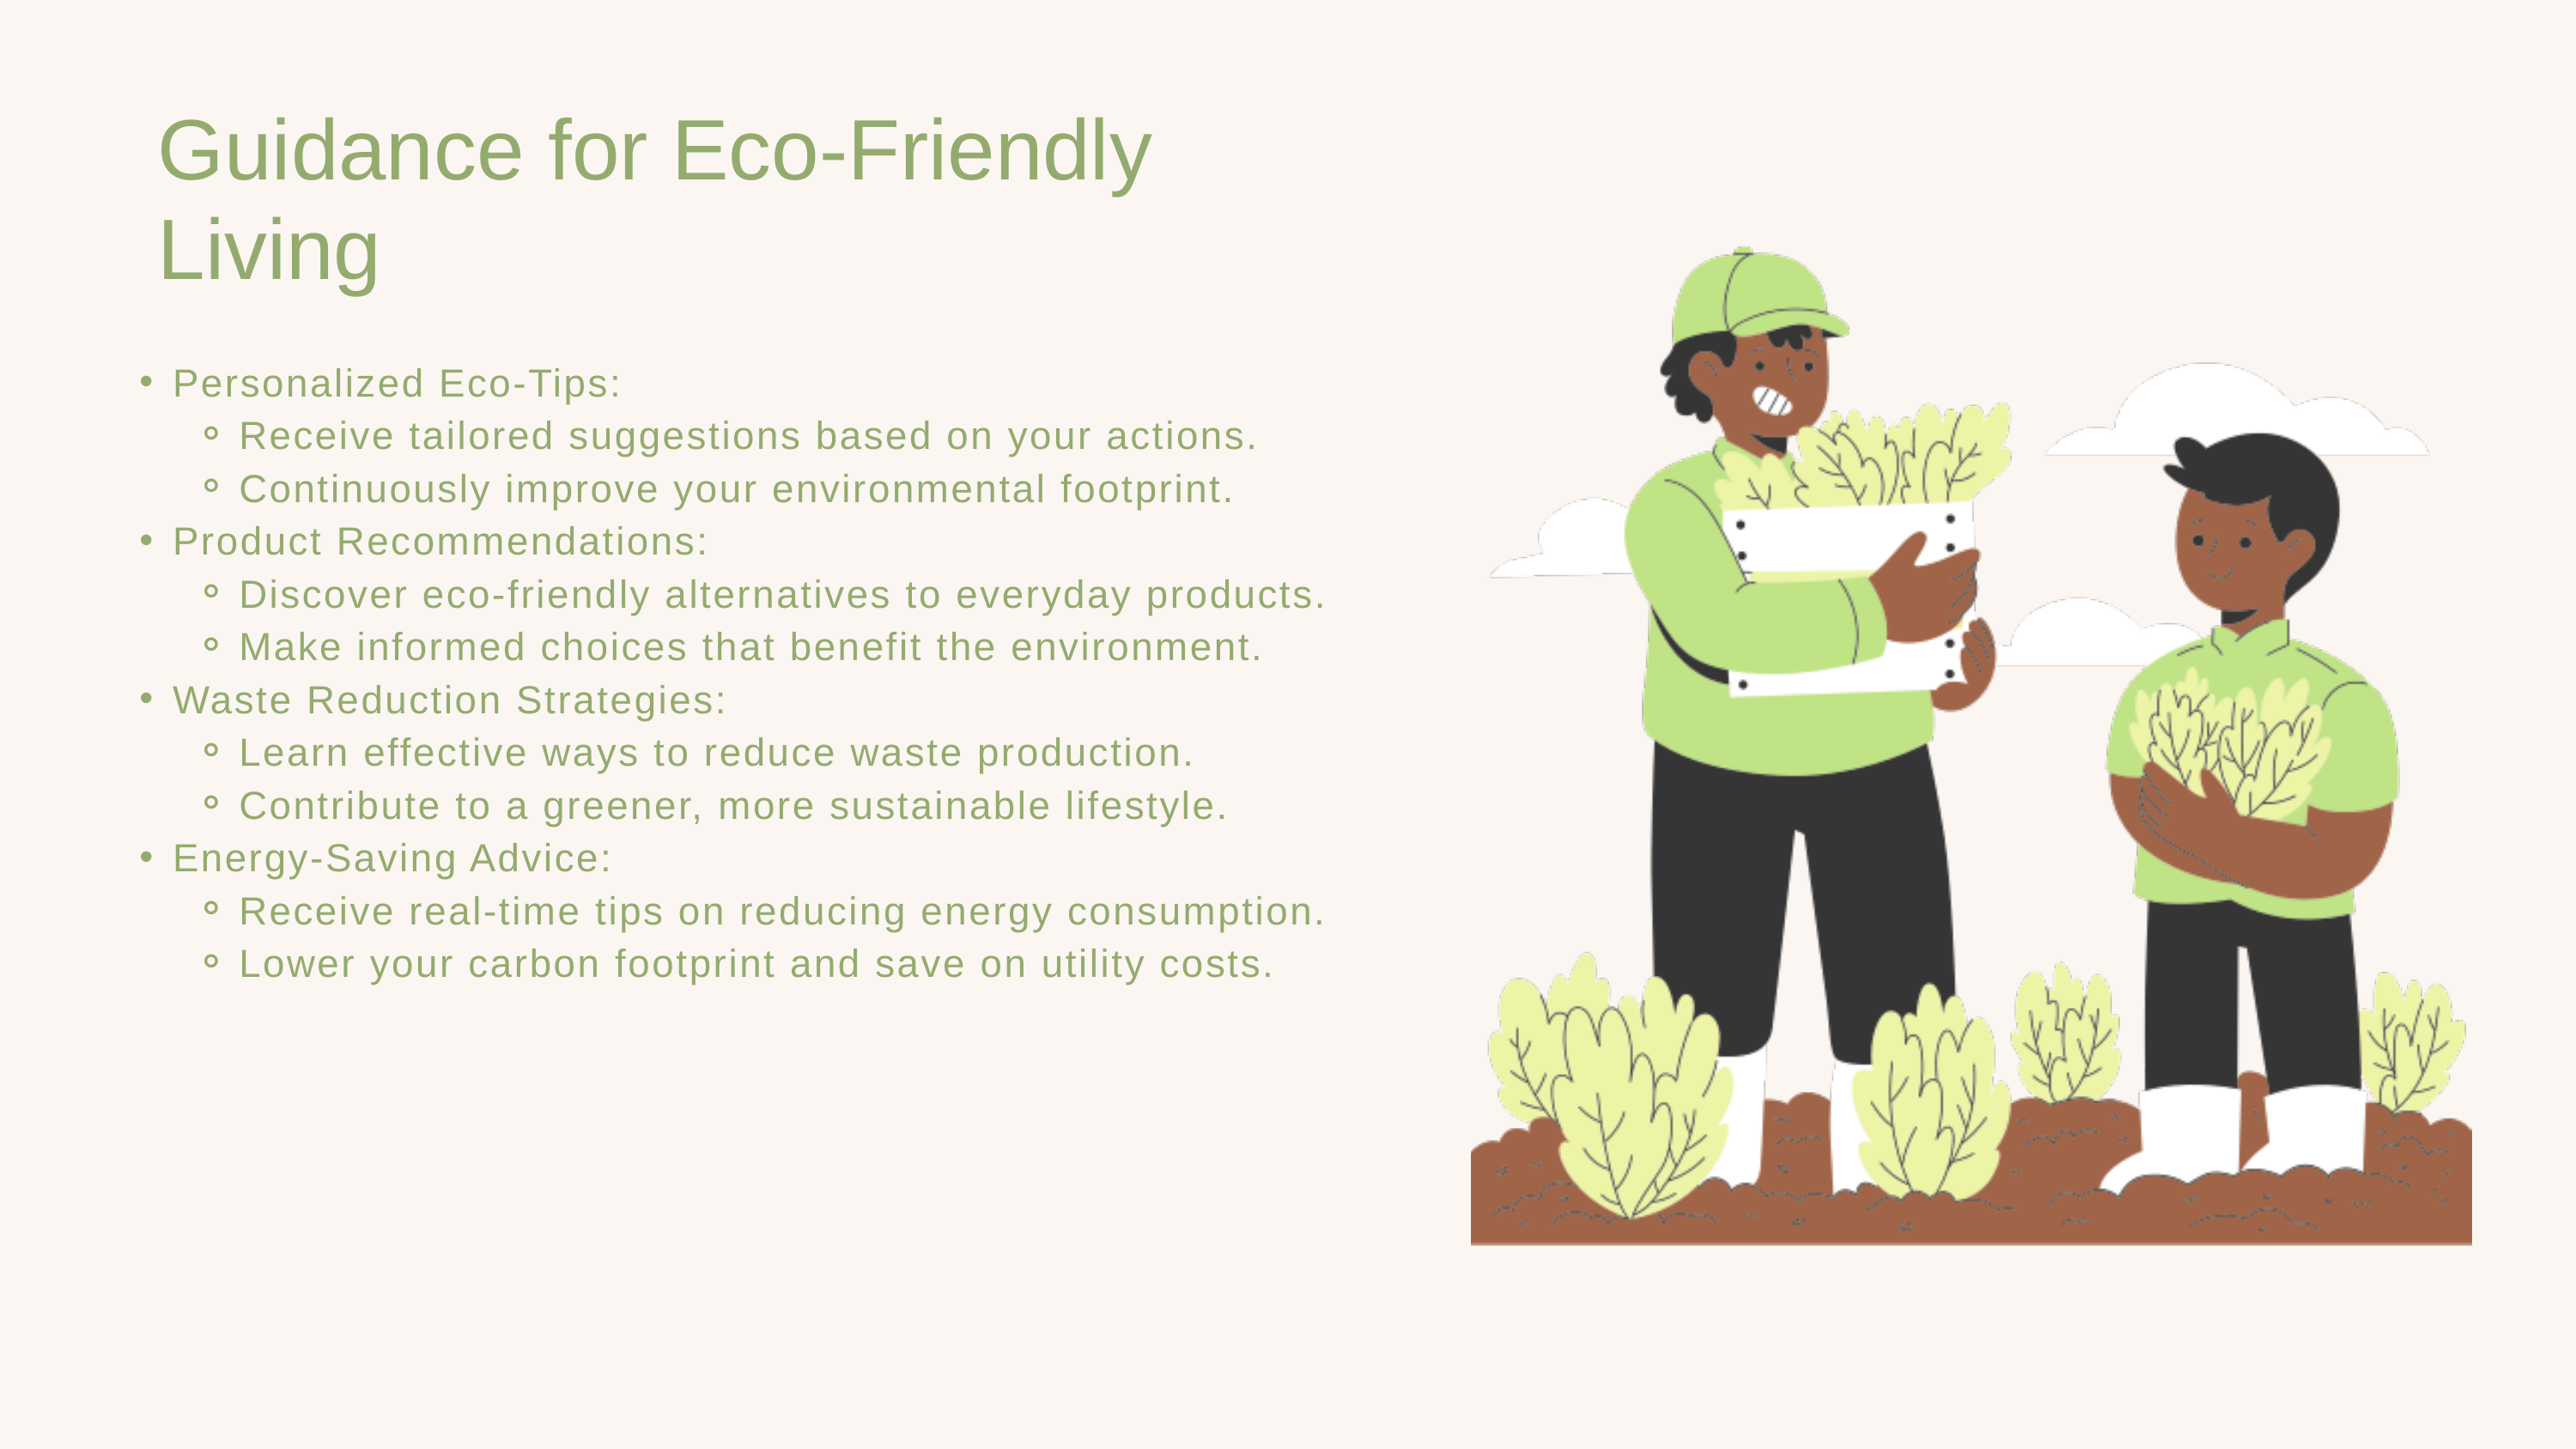

Guidance for Eco-Friendly Living

Personalized Eco-Tips:
Receive tailored suggestions based on your actions.
Continuously improve your environmental footprint.
Product Recommendations:
Discover eco-friendly alternatives to everyday products.
Make informed choices that benefit the environment.
Waste Reduction Strategies:
Learn effective ways to reduce waste production.
Contribute to a greener, more sustainable lifestyle.
Energy-Saving Advice:
Receive real-time tips on reducing energy consumption.
Lower your carbon footprint and save on utility costs.